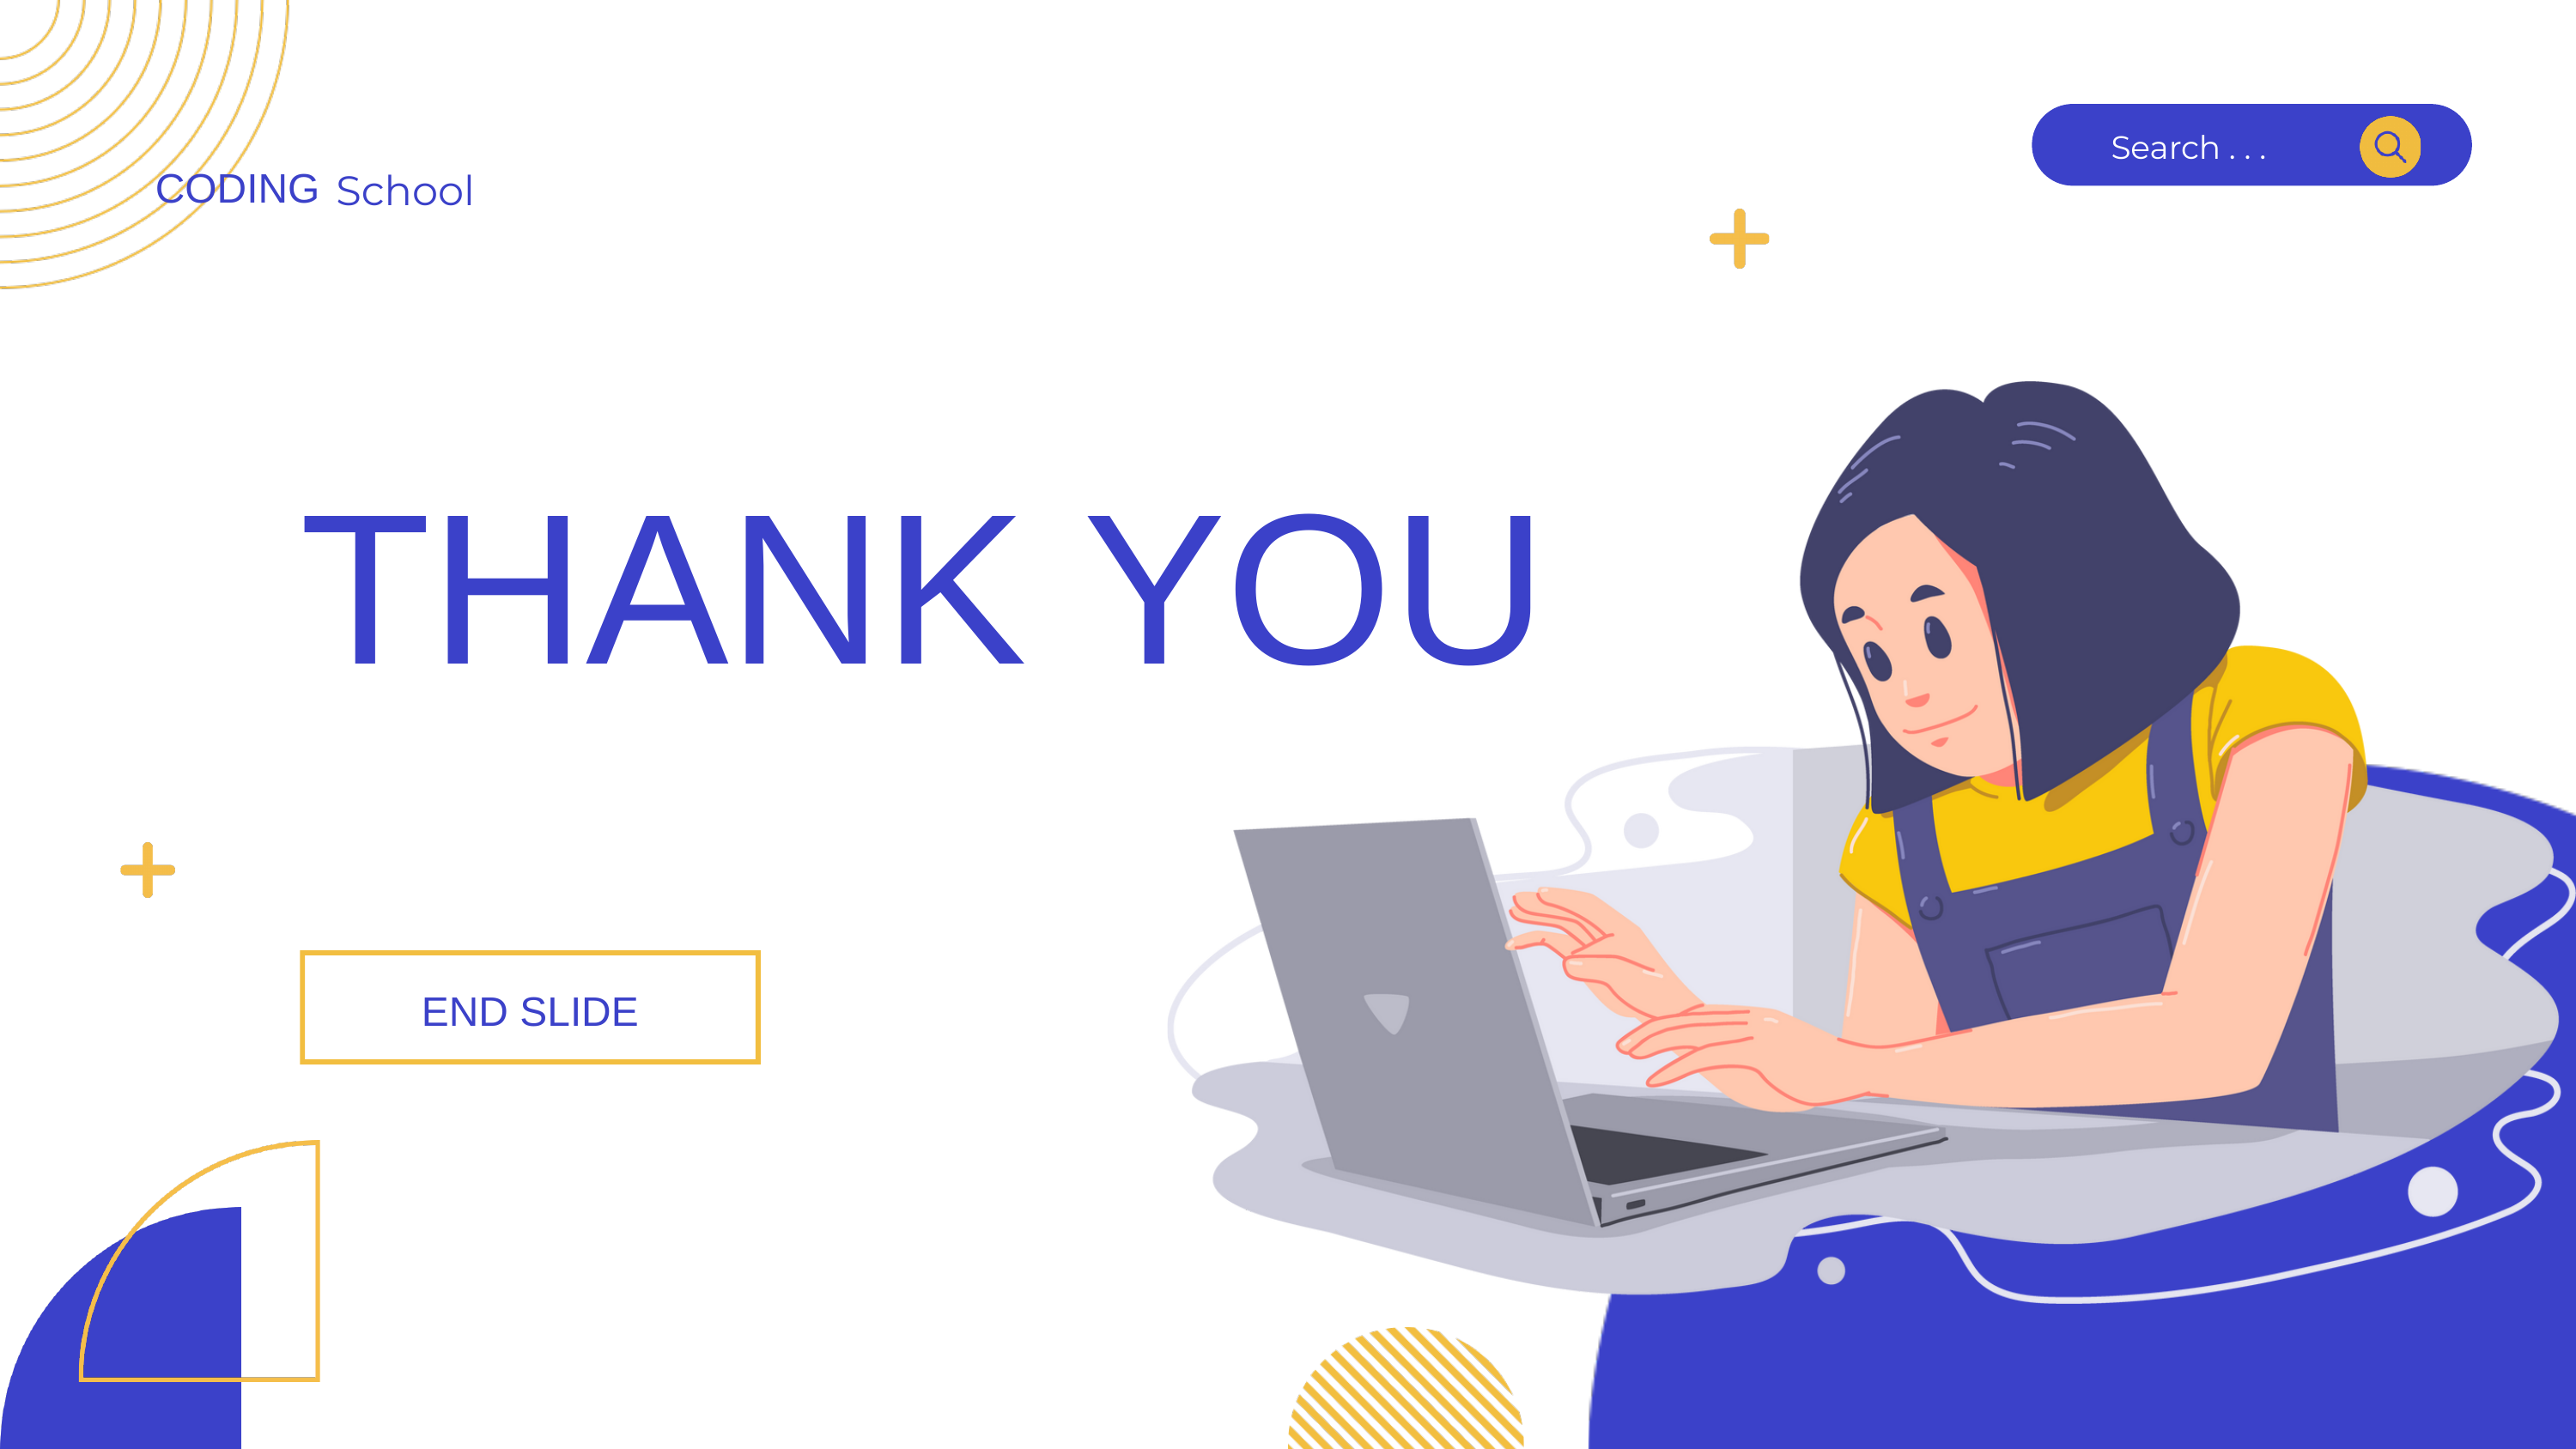

Search . . .

CODING
School

THANK YOU

END SLIDE